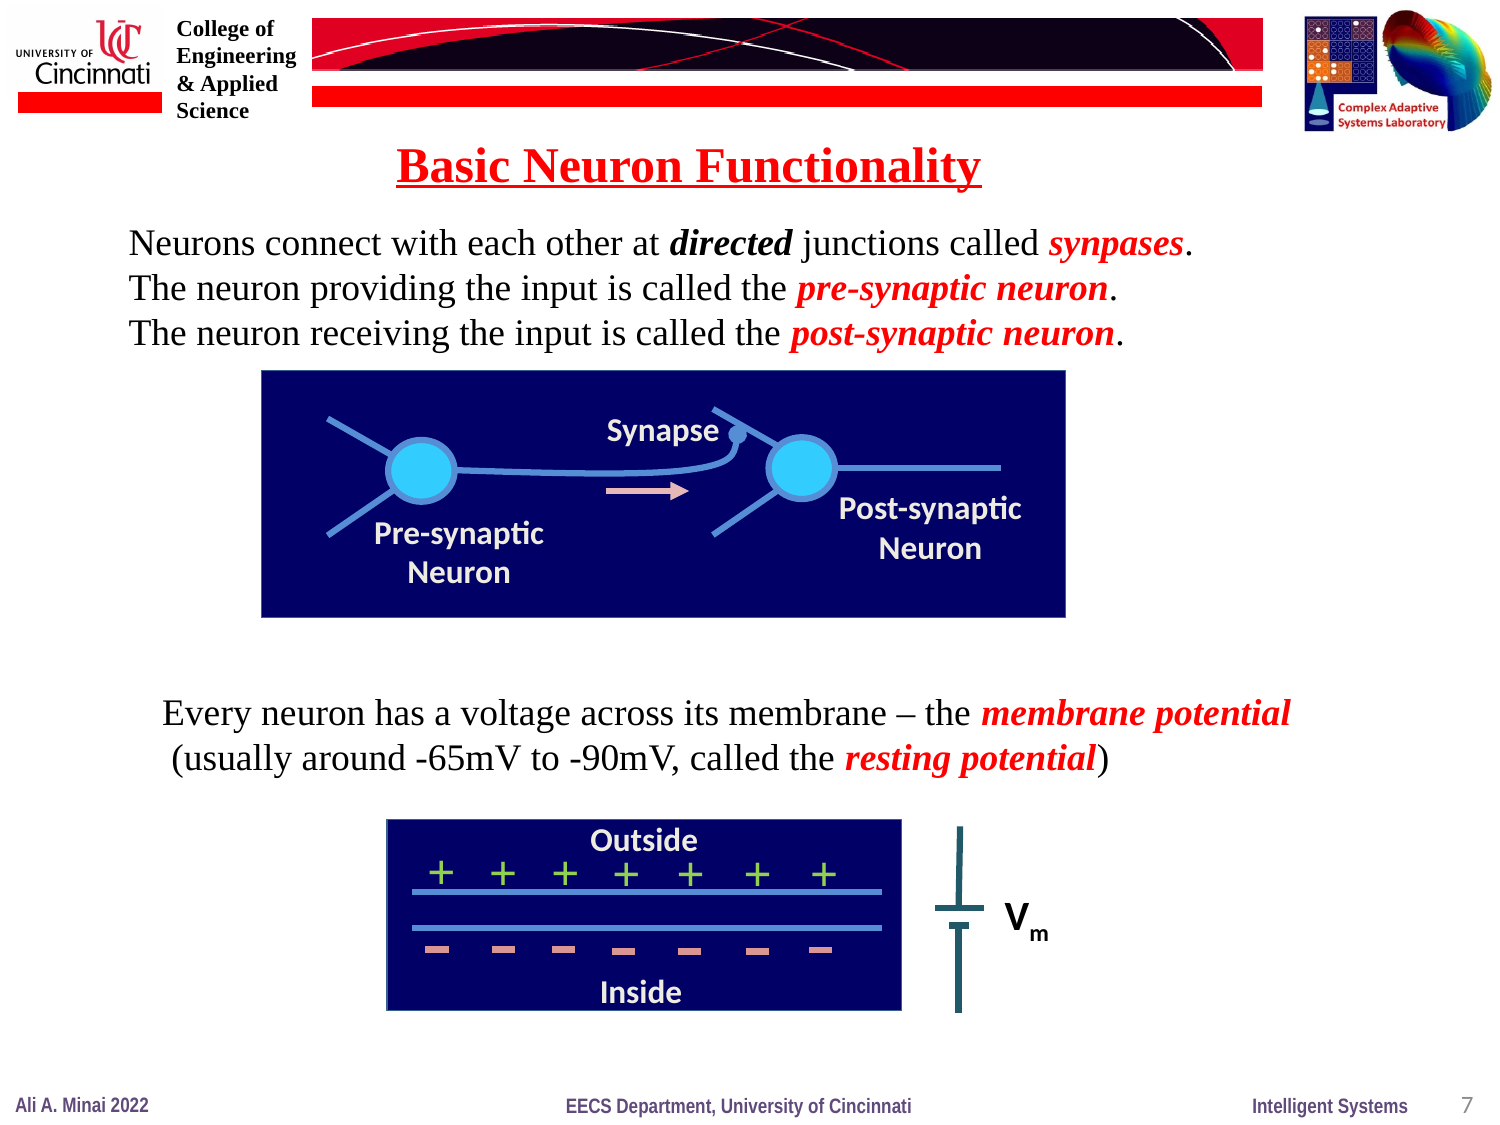

Basic Neuron Functionality
Neurons connect with each other at directed junctions called synpases.
The neuron providing the input is called the pre-synaptic neuron.
The neuron receiving the input is called the post-synaptic neuron.

Synapse

Post-synaptic
Neuron
Pre-synaptic
Neuron
Every neuron has a voltage across its membrane – the membrane potential
 (usually around -65mV to -90mV, called the resting potential)
Outside

+
+
+
+
+
+
+
Vm
Inside